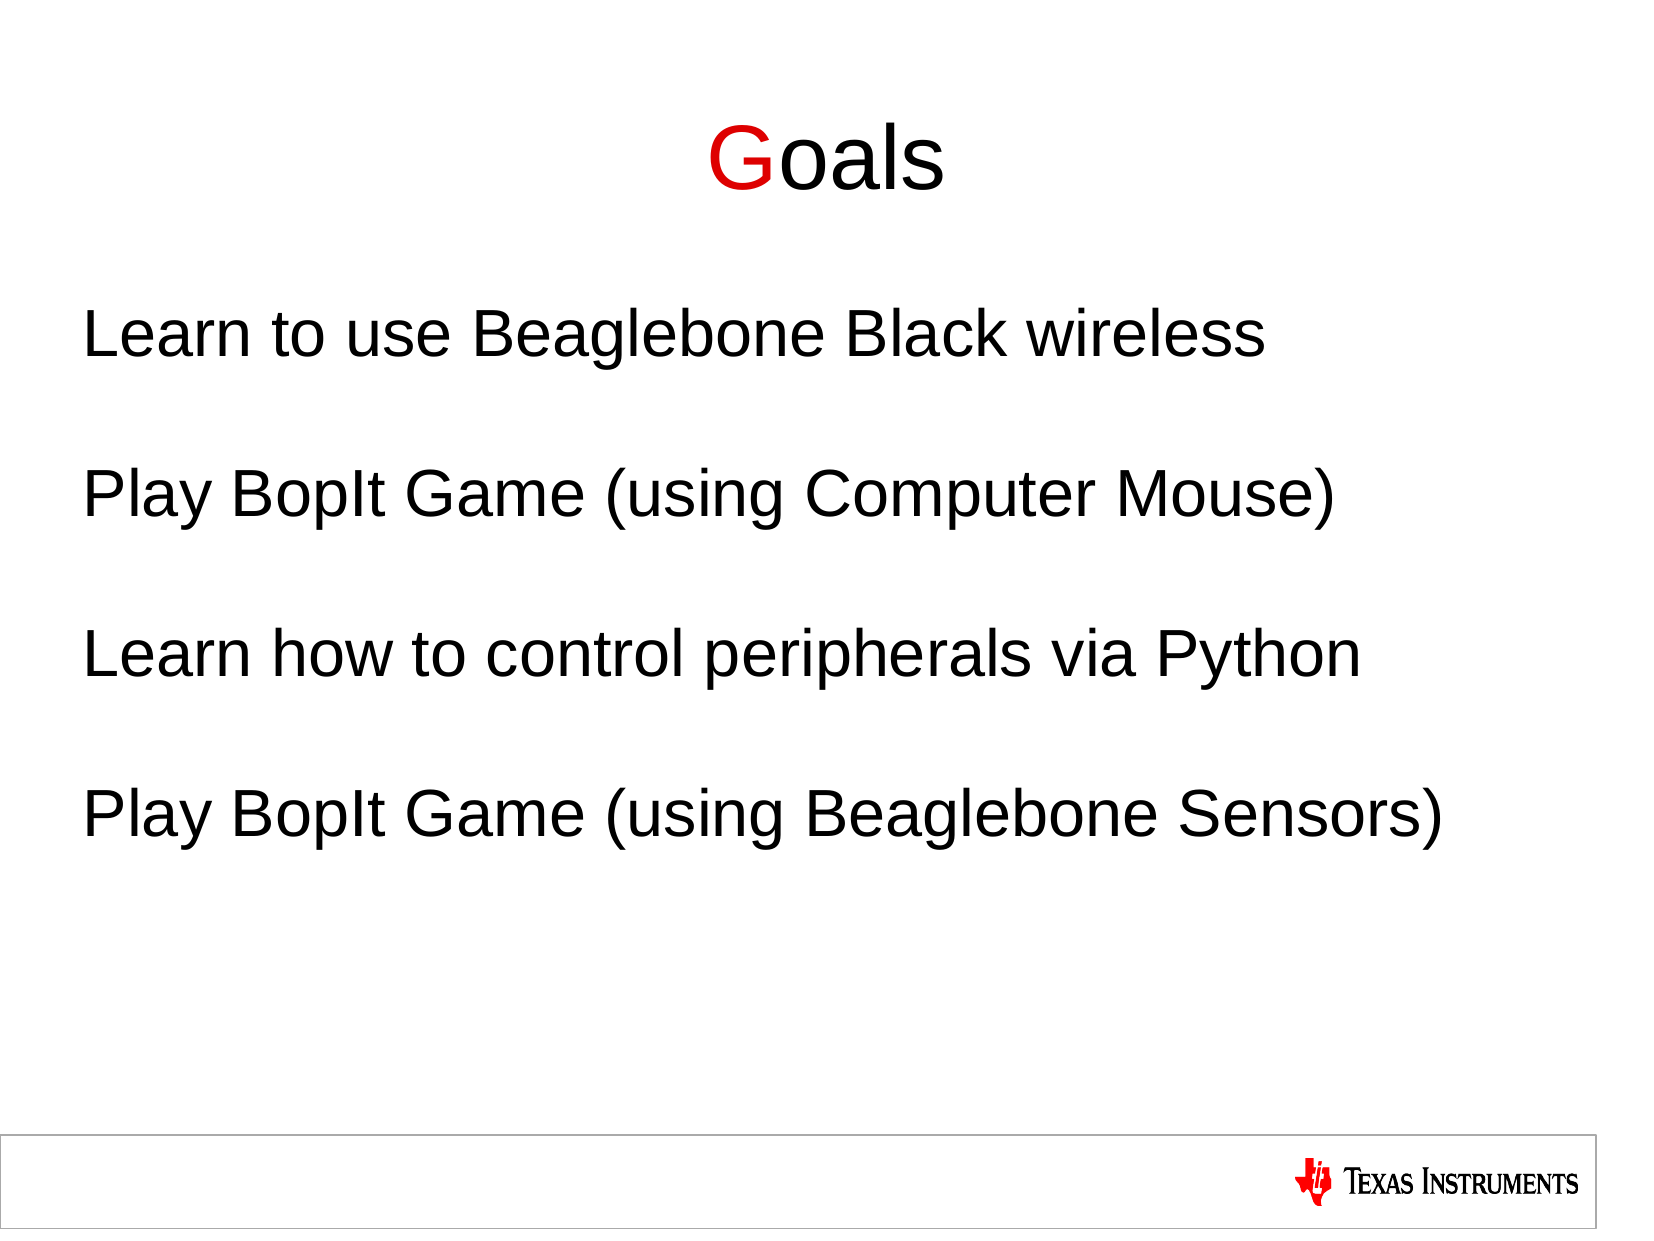

Goals
Learn to use Beaglebone Black wireless

Play BopIt Game (using Computer Mouse)

Learn how to control peripherals via Python

Play BopIt Game (using Beaglebone Sensors)